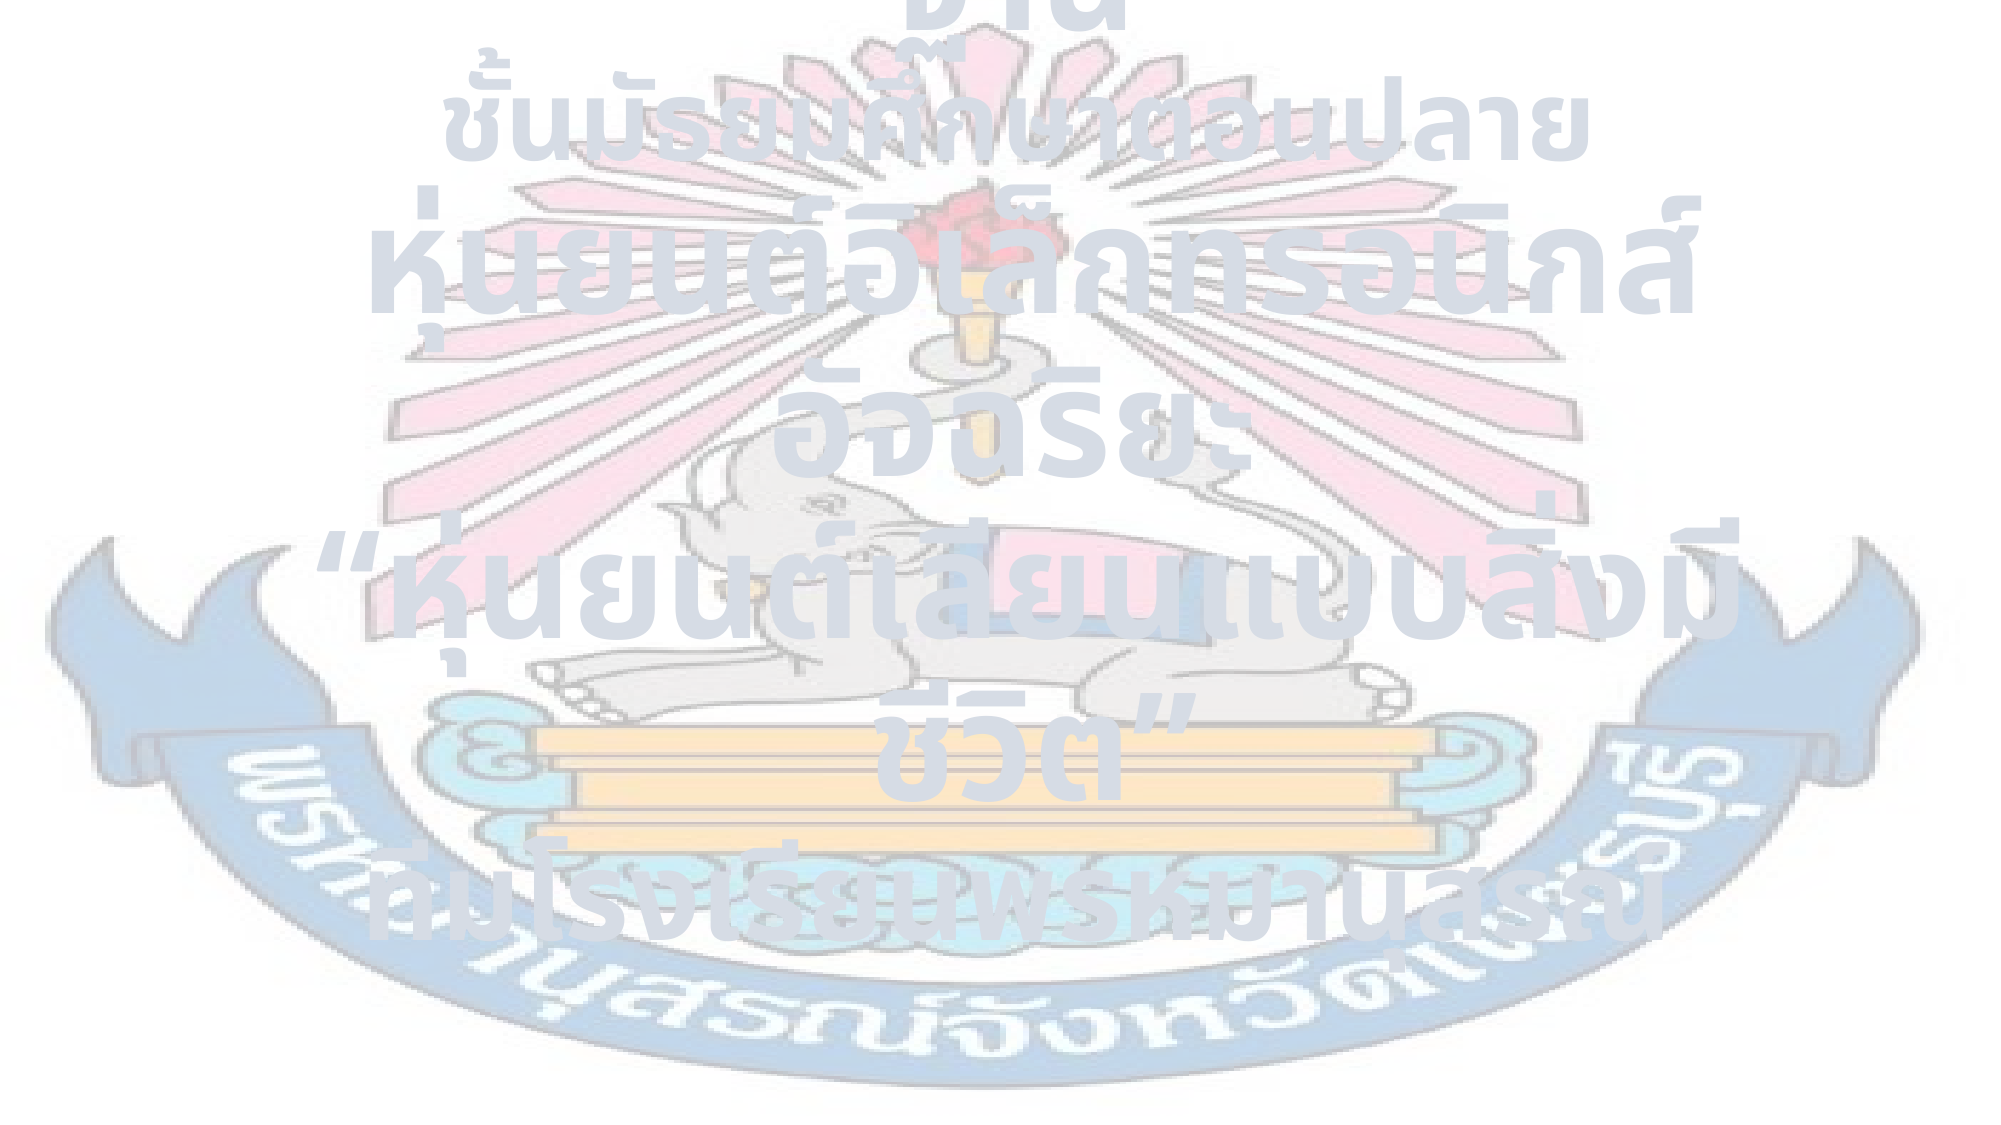

# หุ่นยนต์ สพฐ. ระดับพื้นฐาน ชั้นมัธยมศึกษาตอนปลาย หุ่นยนต์อิเล็กทรอนิกส์อัจฉริยะ “หุ่นยนต์เลียนแบบสิ่งมีชีวิต” ทีมโรงเรียนพรหมานุสรณ์